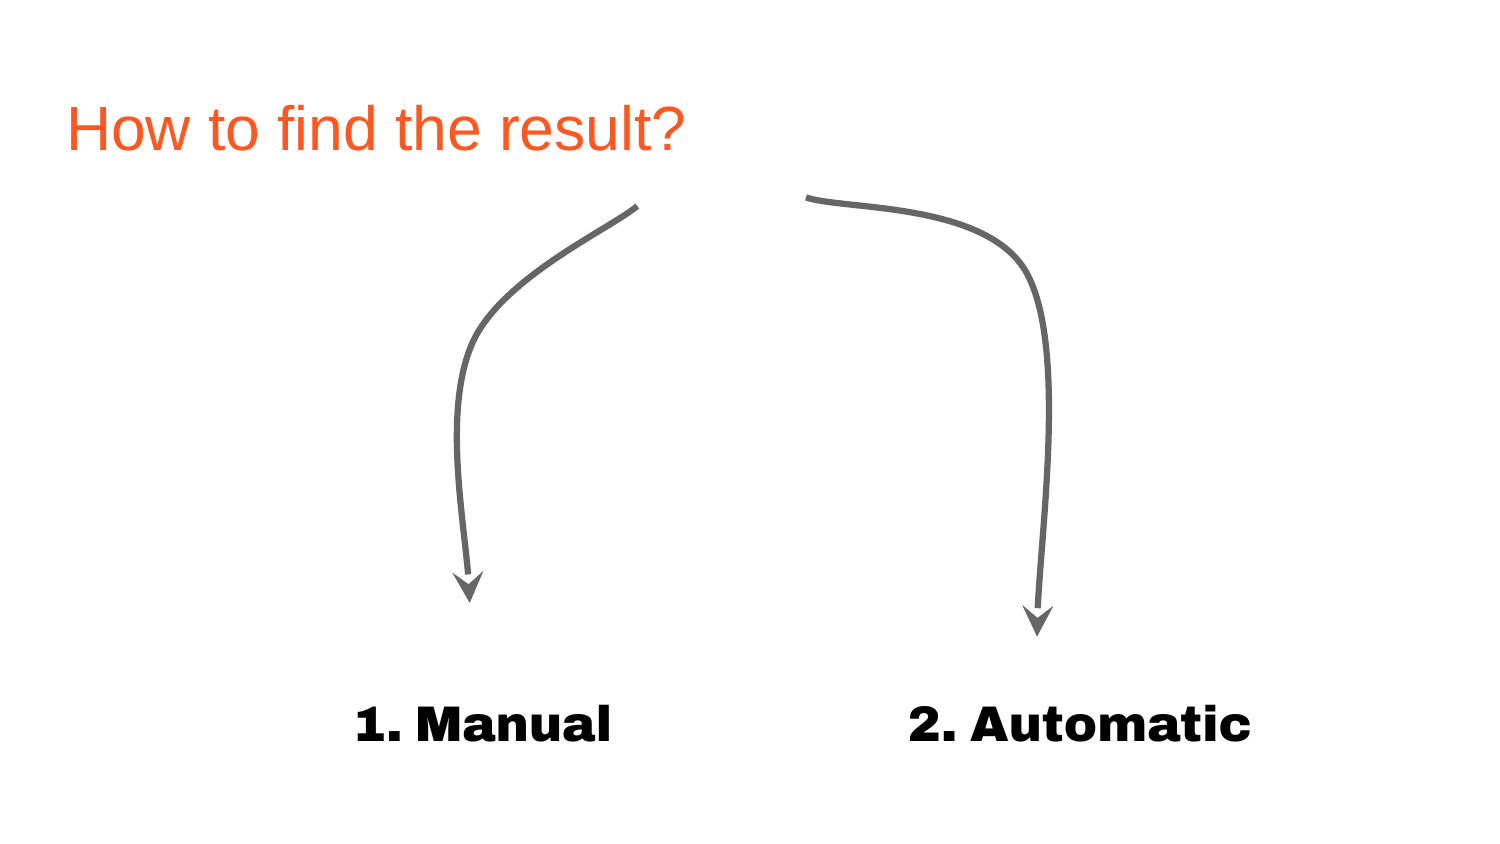

# How to find the result?

Manual
Automatic